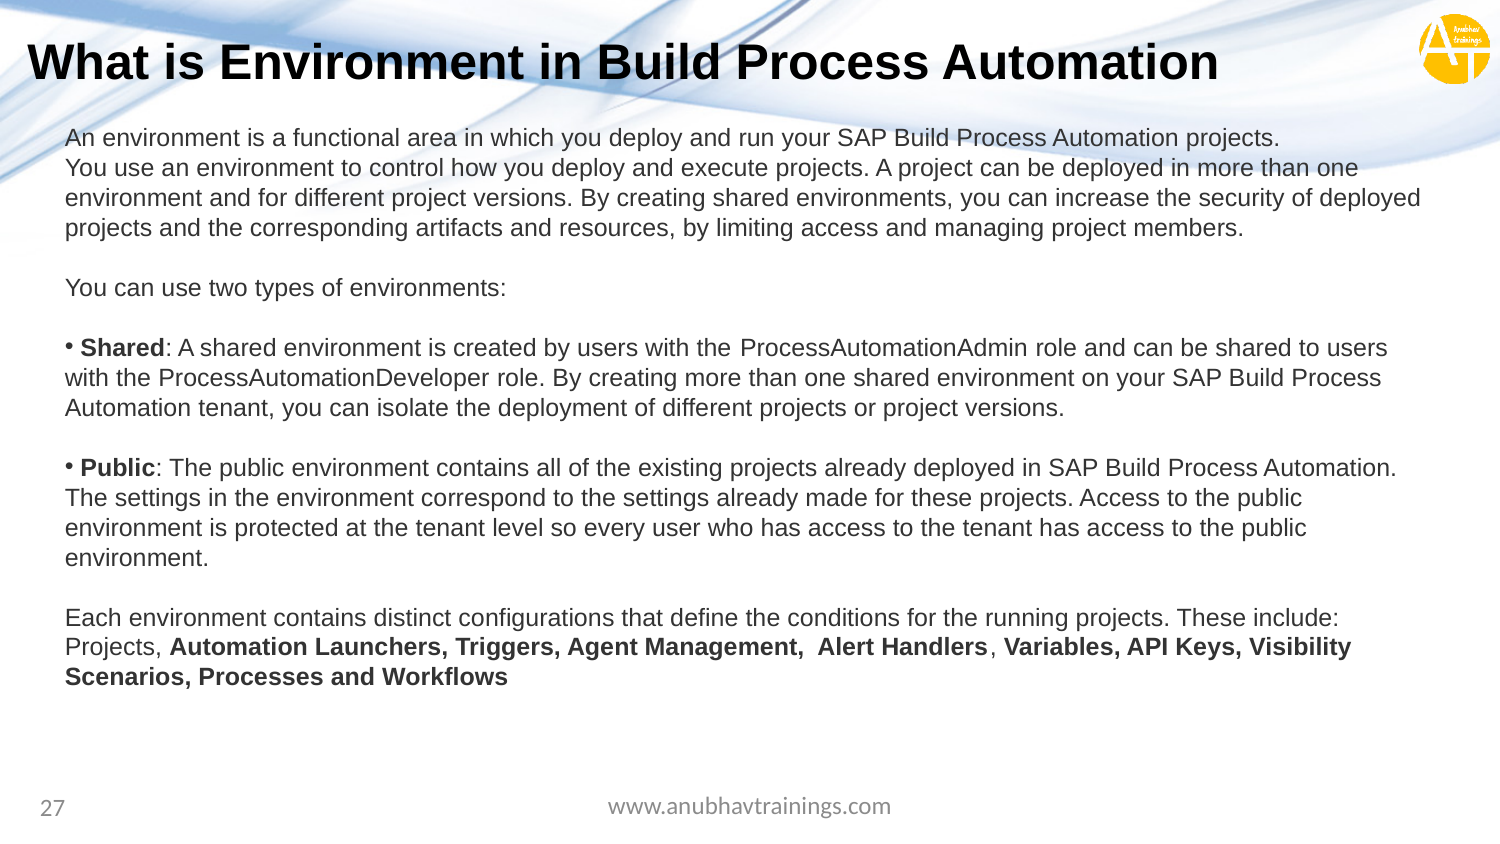

# What is Environment in Build Process Automation
An environment is a functional area in which you deploy and run your SAP Build Process Automation projects.
You use an environment to control how you deploy and execute projects. A project can be deployed in more than one environment and for different project versions. By creating shared environments, you can increase the security of deployed projects and the corresponding artifacts and resources, by limiting access and managing project members.

You can use two types of environments:

 Shared: A shared environment is created by users with the ProcessAutomationAdmin role and can be shared to users with the ProcessAutomationDeveloper role. By creating more than one shared environment on your SAP Build Process Automation tenant, you can isolate the deployment of different projects or project versions.

 Public: The public environment contains all of the existing projects already deployed in SAP Build Process Automation. The settings in the environment correspond to the settings already made for these projects. Access to the public environment is protected at the tenant level so every user who has access to the tenant has access to the public environment.

Each environment contains distinct configurations that define the conditions for the running projects. These include: Projects, Automation Launchers, Triggers, Agent Management,  Alert Handlers, Variables, API Keys, Visibility Scenarios, Processes and Workflows
www.anubhavtrainings.com
27